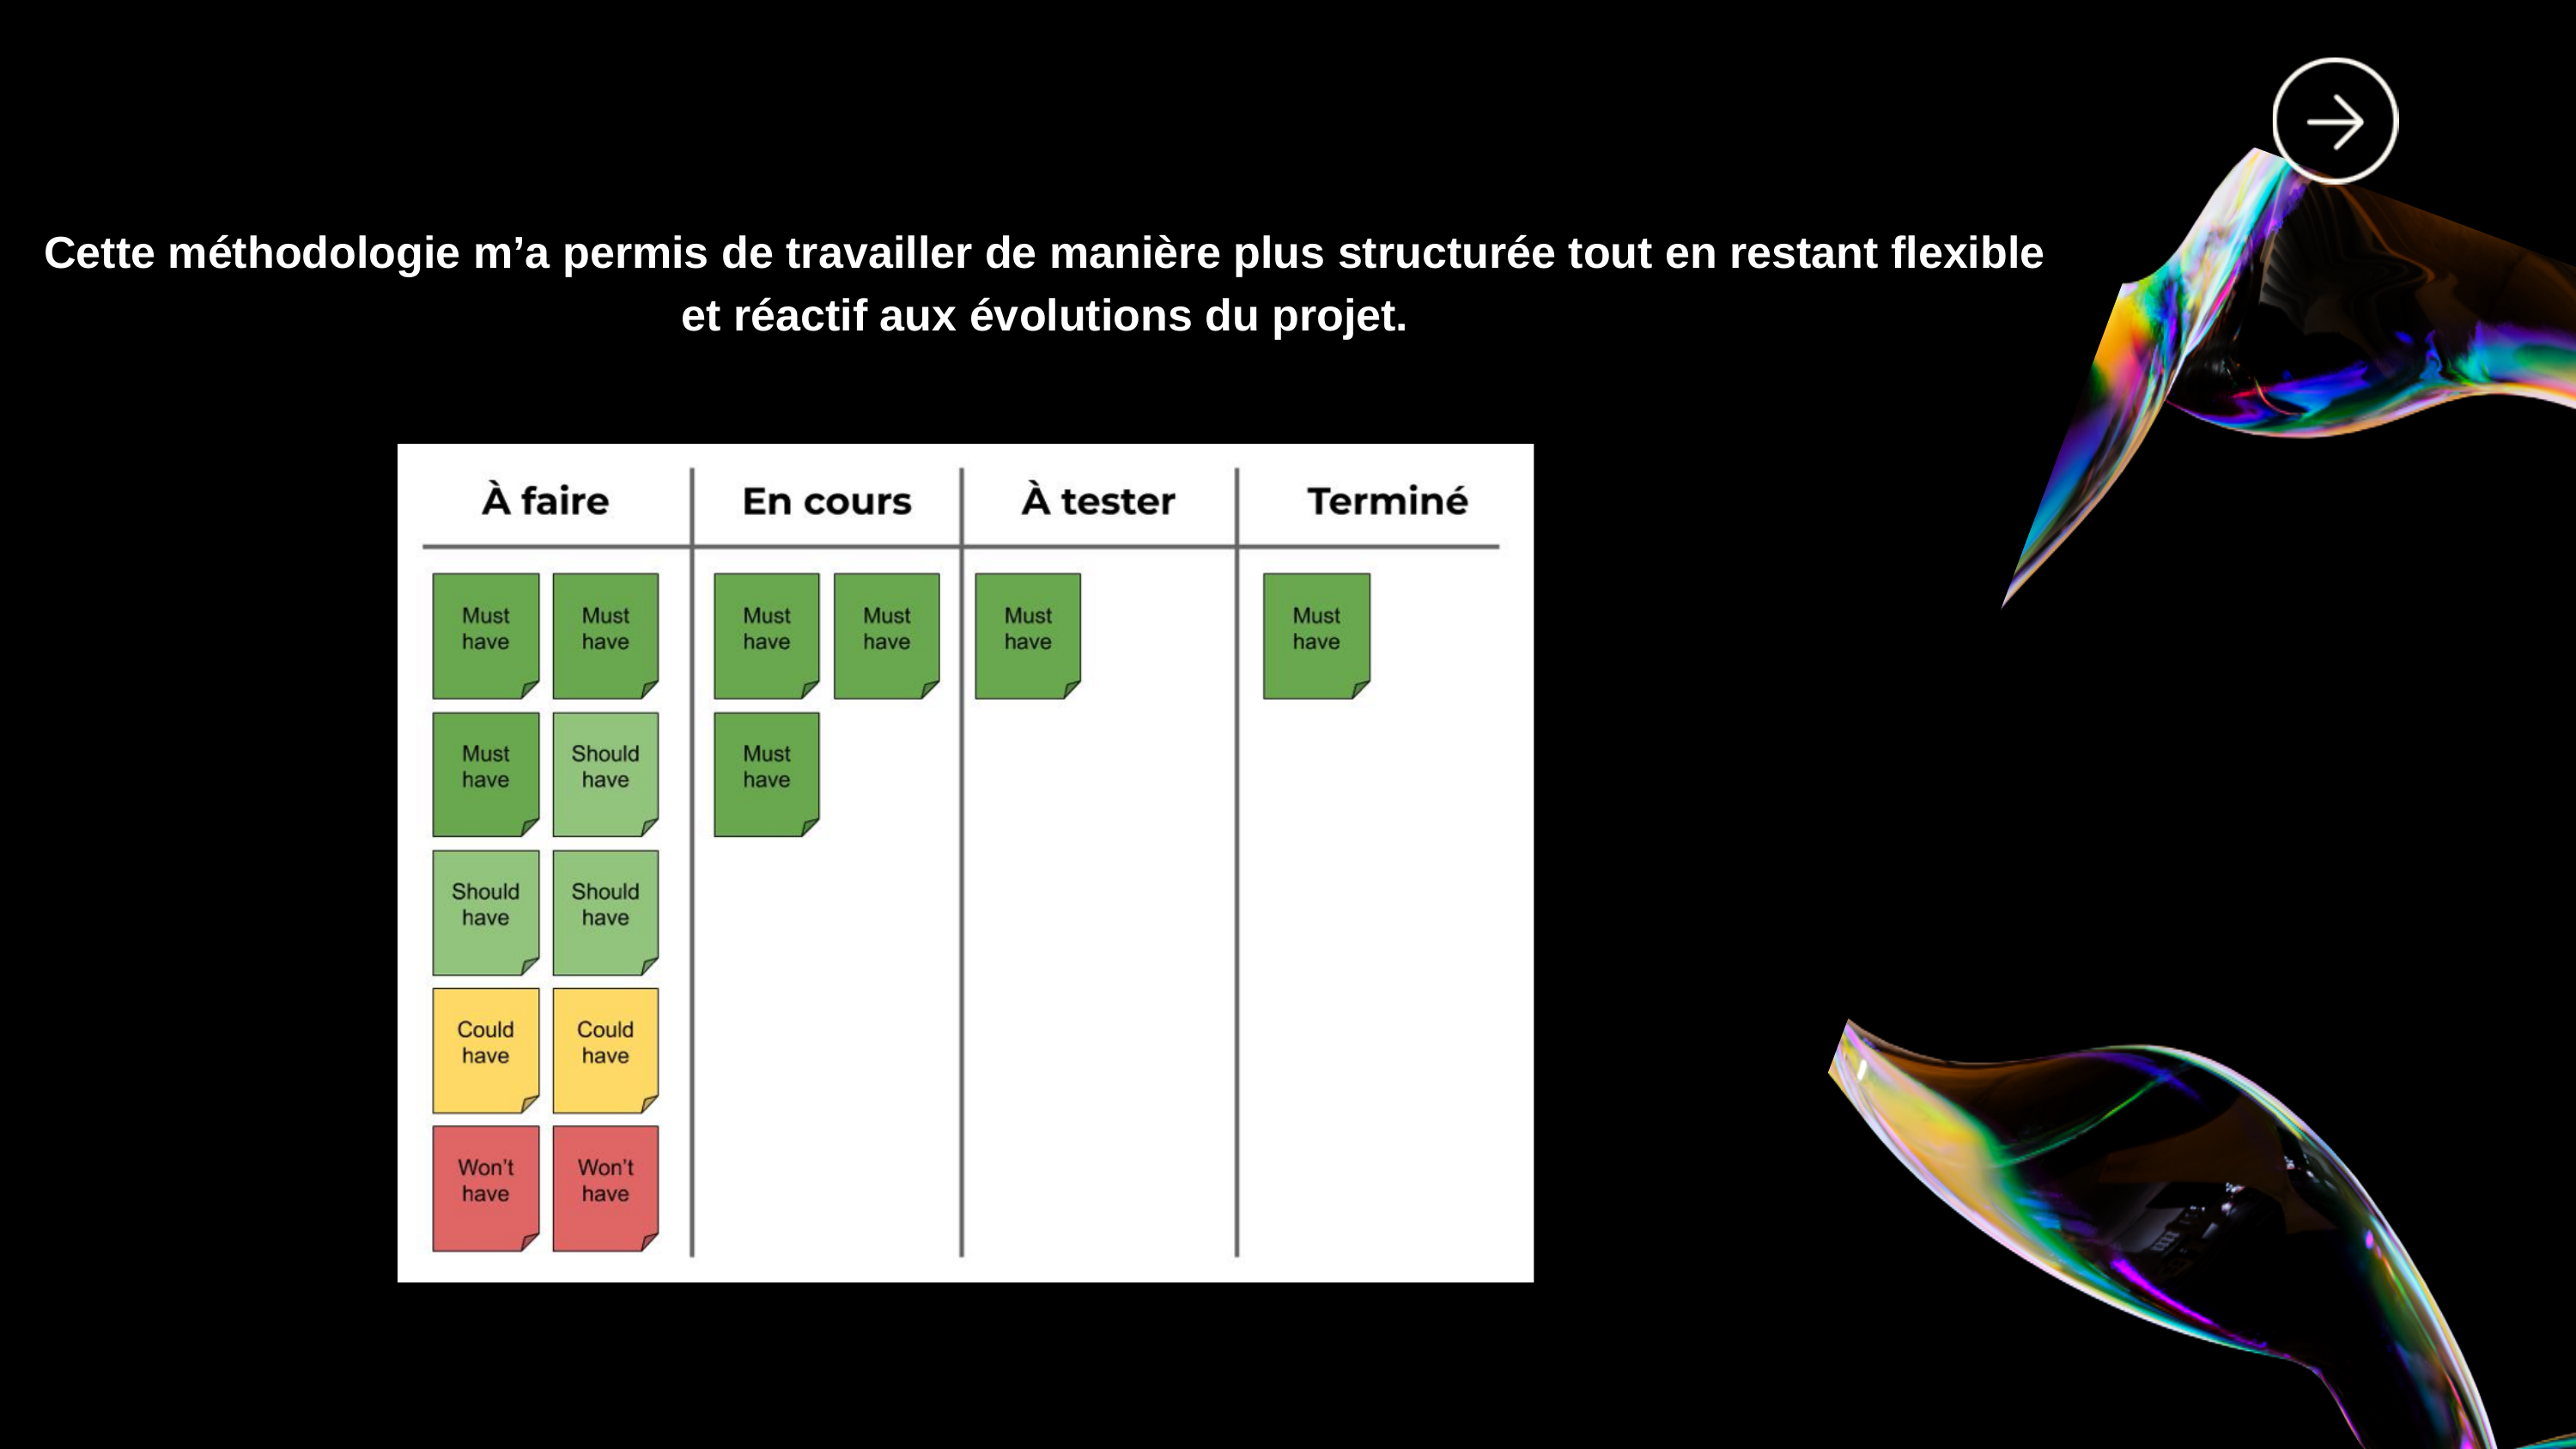

Cette méthodologie m’a permis de travailler de manière plus structurée tout en restant flexible et réactif aux évolutions du projet.